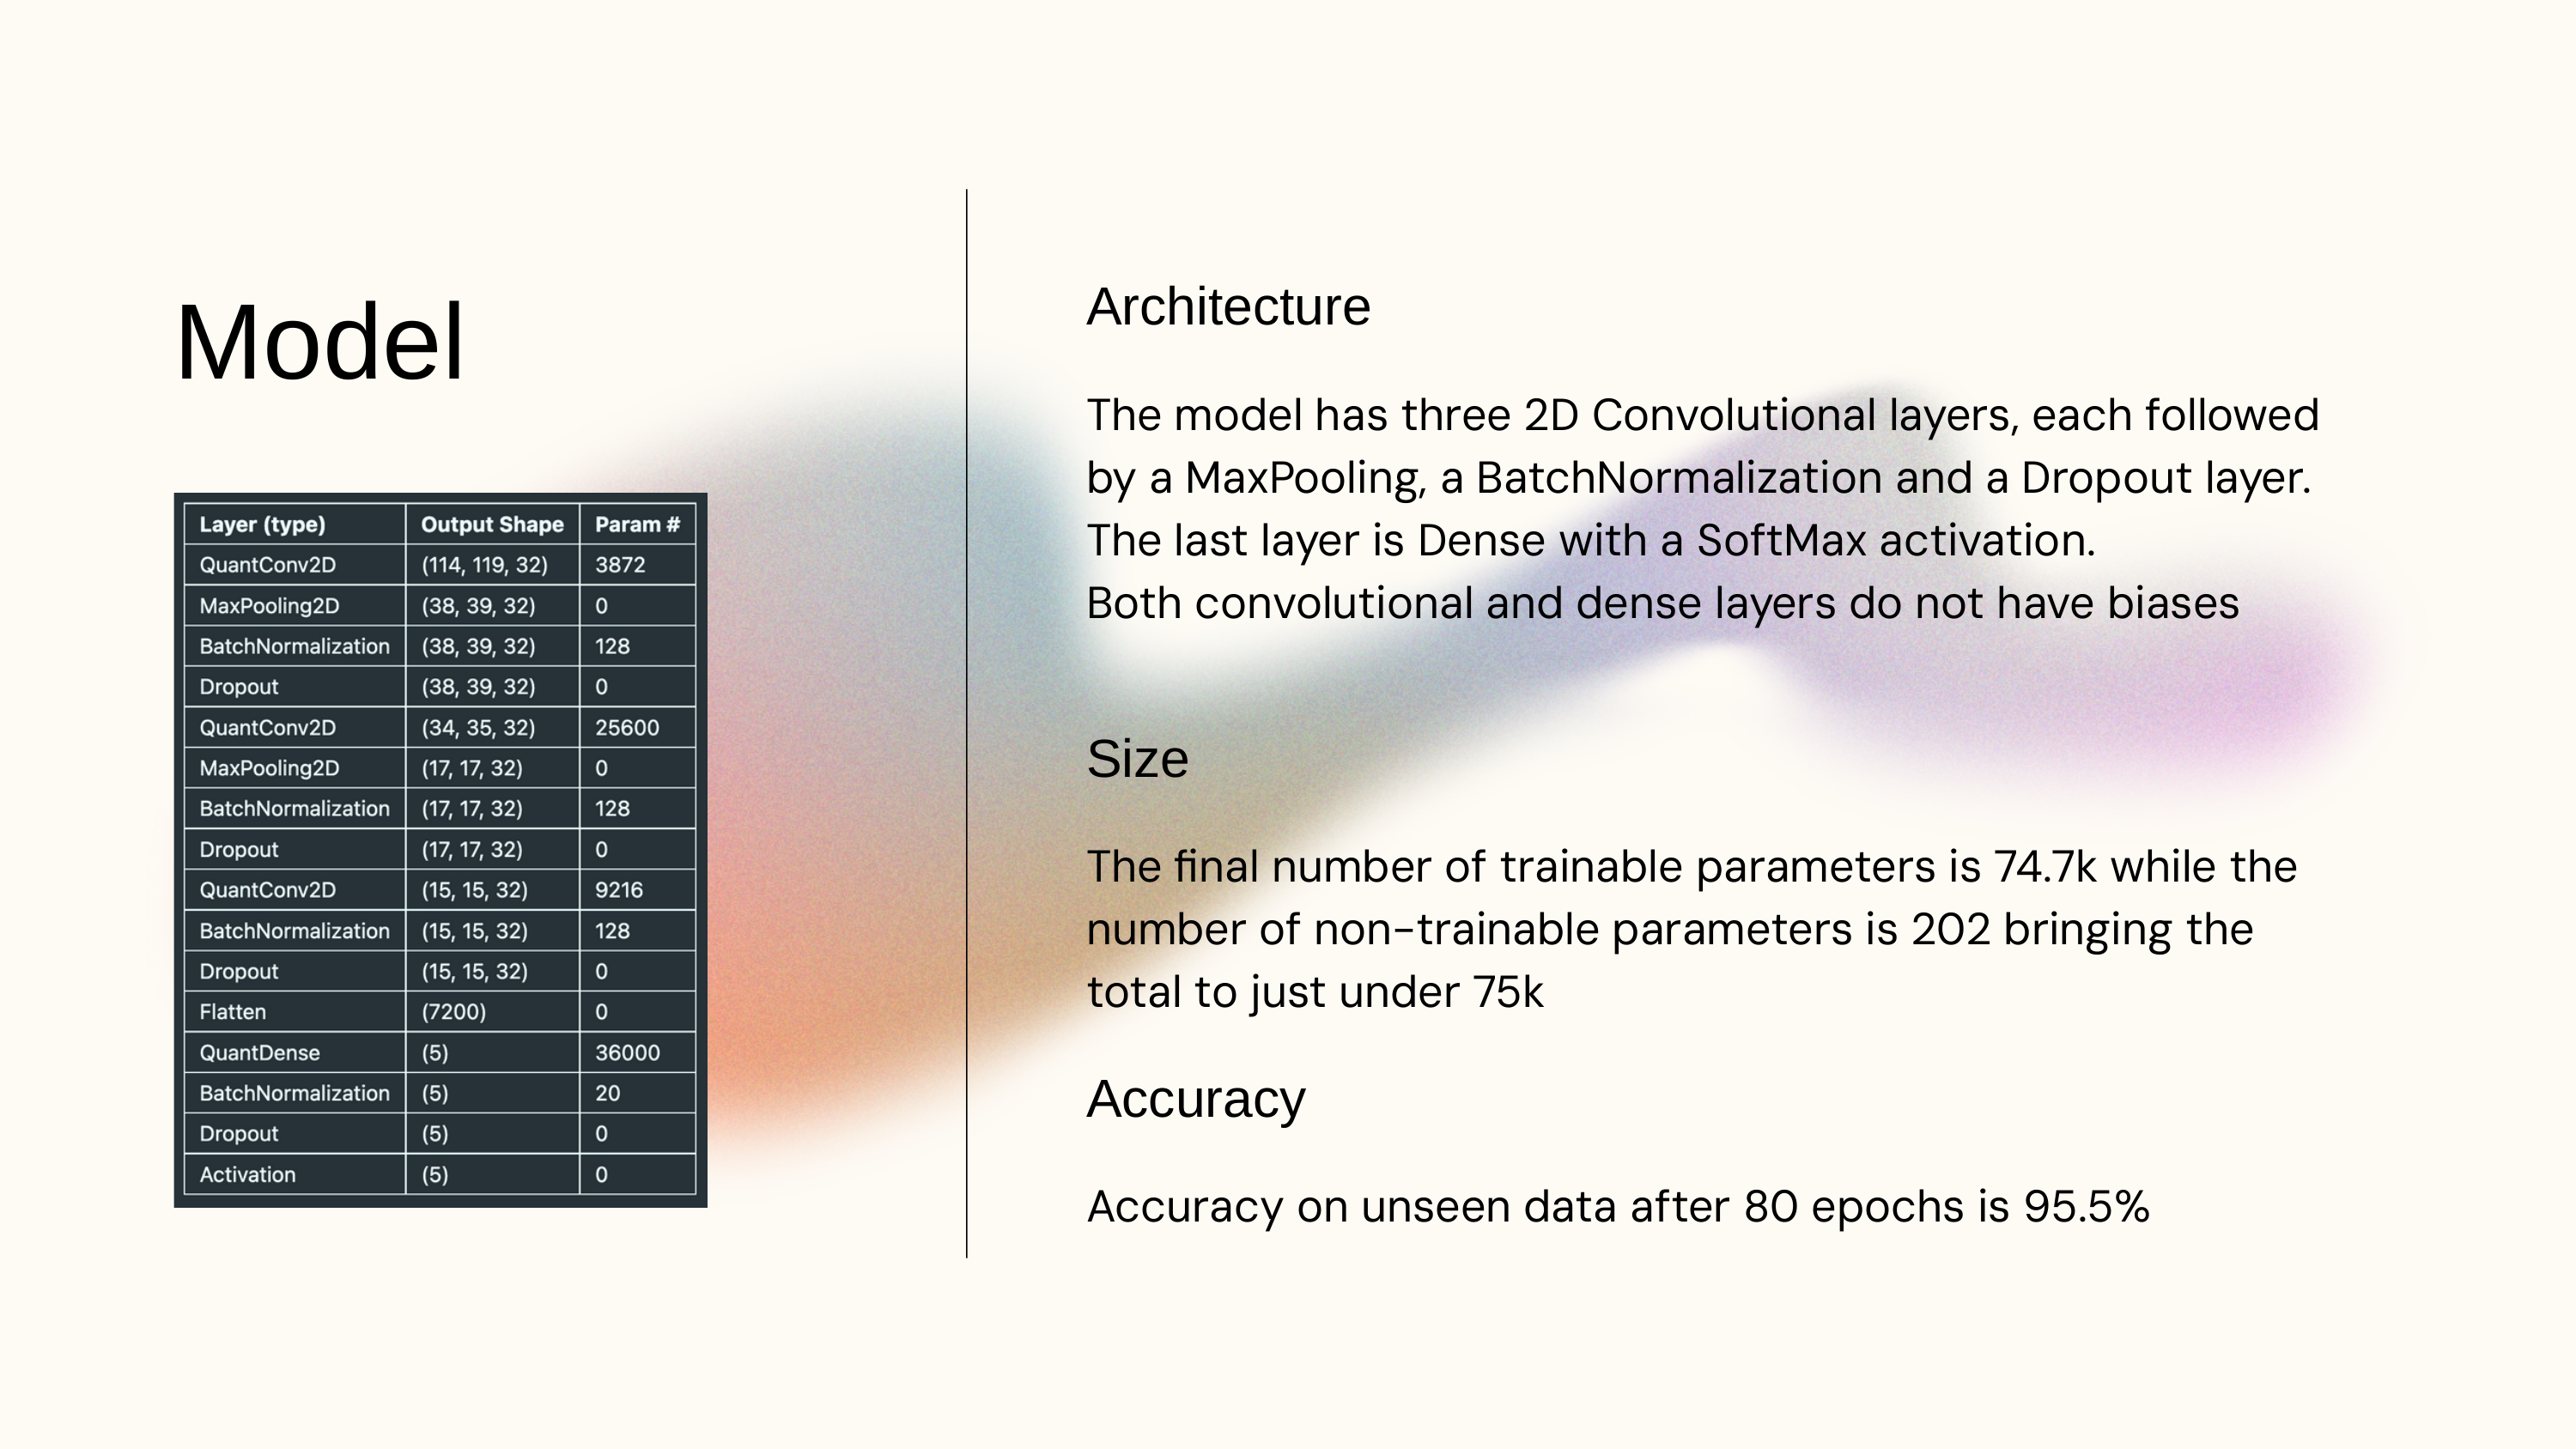

Model
Architecture
The model has three 2D Convolutional layers, each followed by a MaxPooling, a BatchNormalization and a Dropout layer.
The last layer is Dense with a SoftMax activation.
Both convolutional and dense layers do not have biases

Size
The final number of trainable parameters is 74.7k while the number of non-trainable parameters is 202 bringing the total to just under 75k
Accuracy
Accuracy on unseen data after 80 epochs is 95.5%